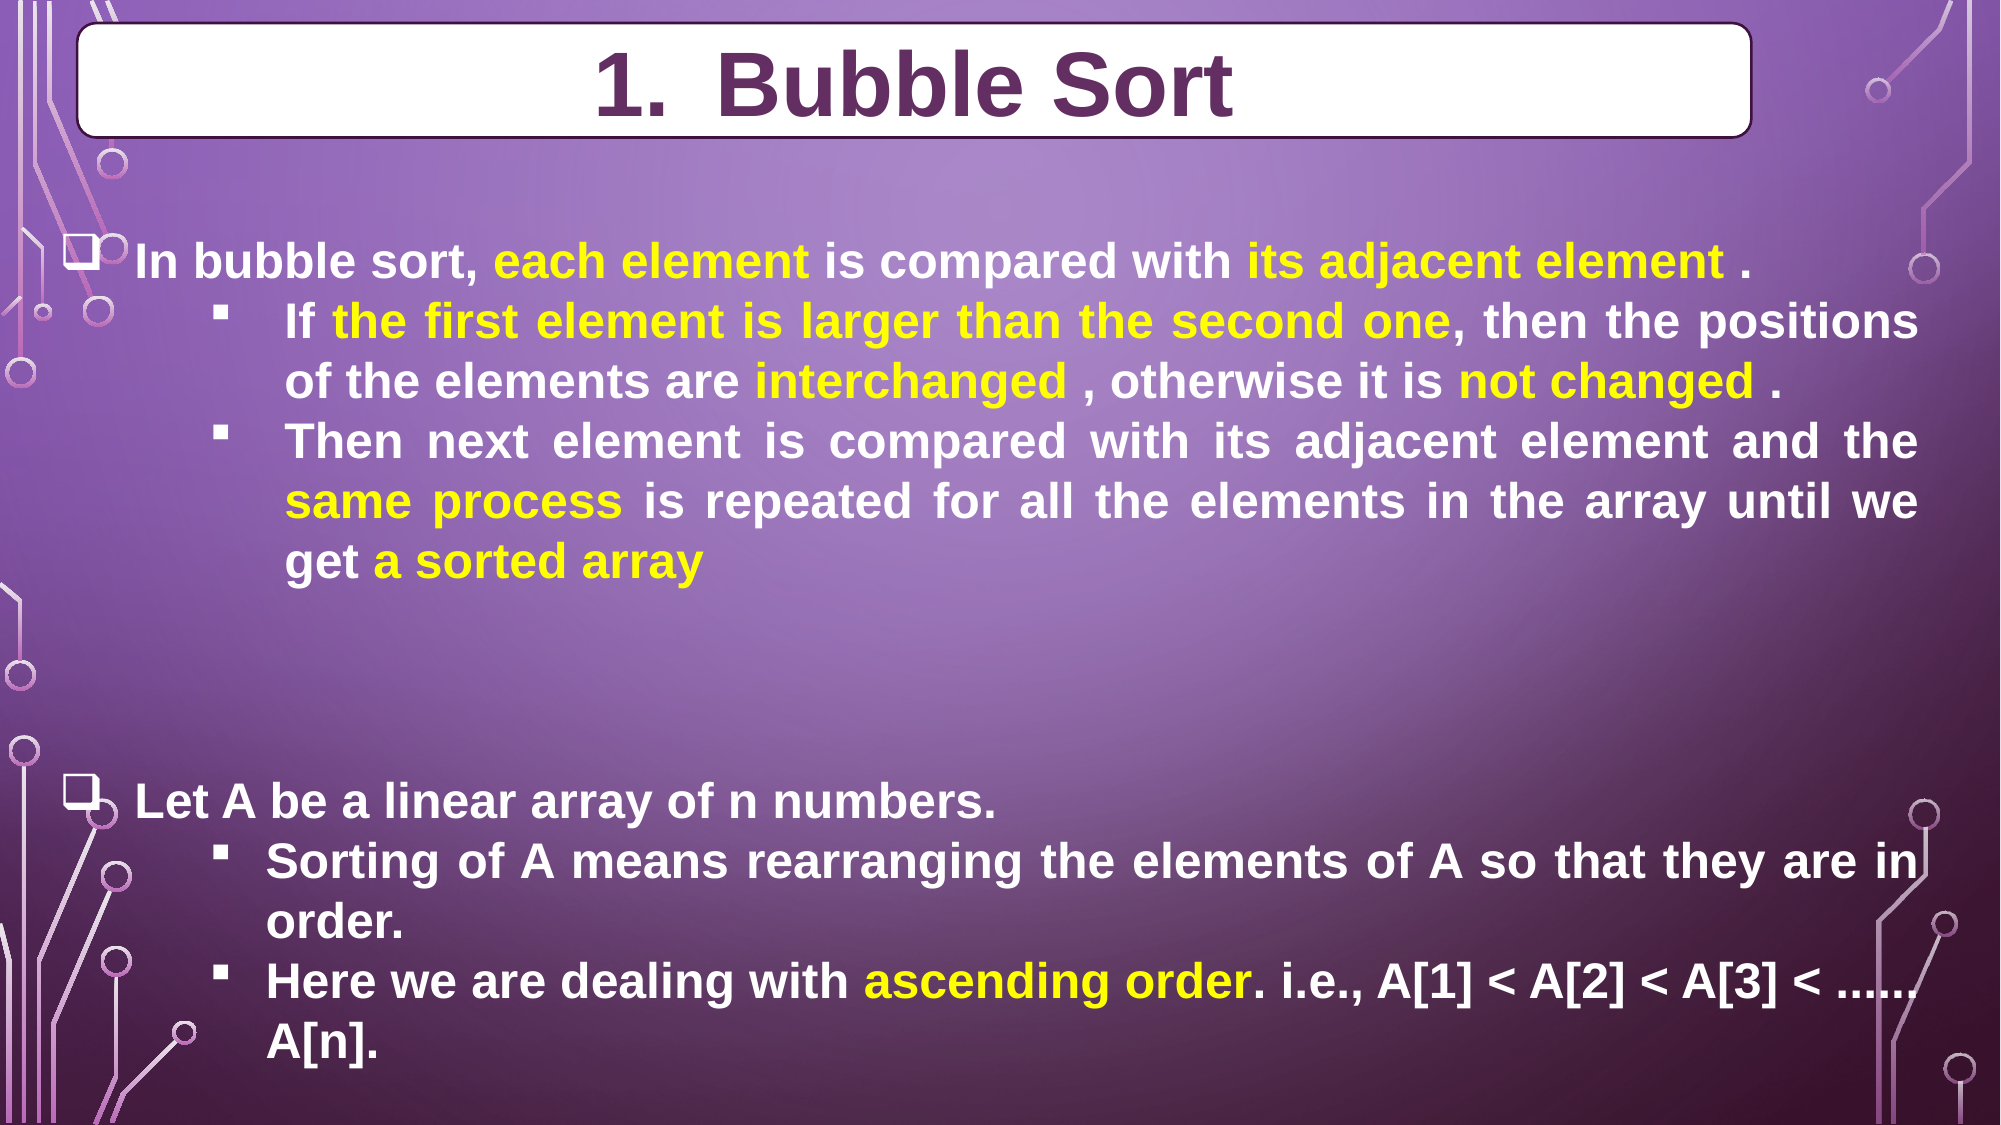

Bubble Sort
In bubble sort, each element is compared with its adjacent element .
If the first element is larger than the second one, then the positions of the elements are interchanged , otherwise it is not changed .
Then next element is compared with its adjacent element and the same process is repeated for all the elements in the array until we get a sorted array

Let A be a linear array of n numbers.
Sorting of A means rearranging the elements of A so that they are in order.
Here we are dealing with ascending order. i.e., A[1] < A[2] < A[3] < ...... A[n].